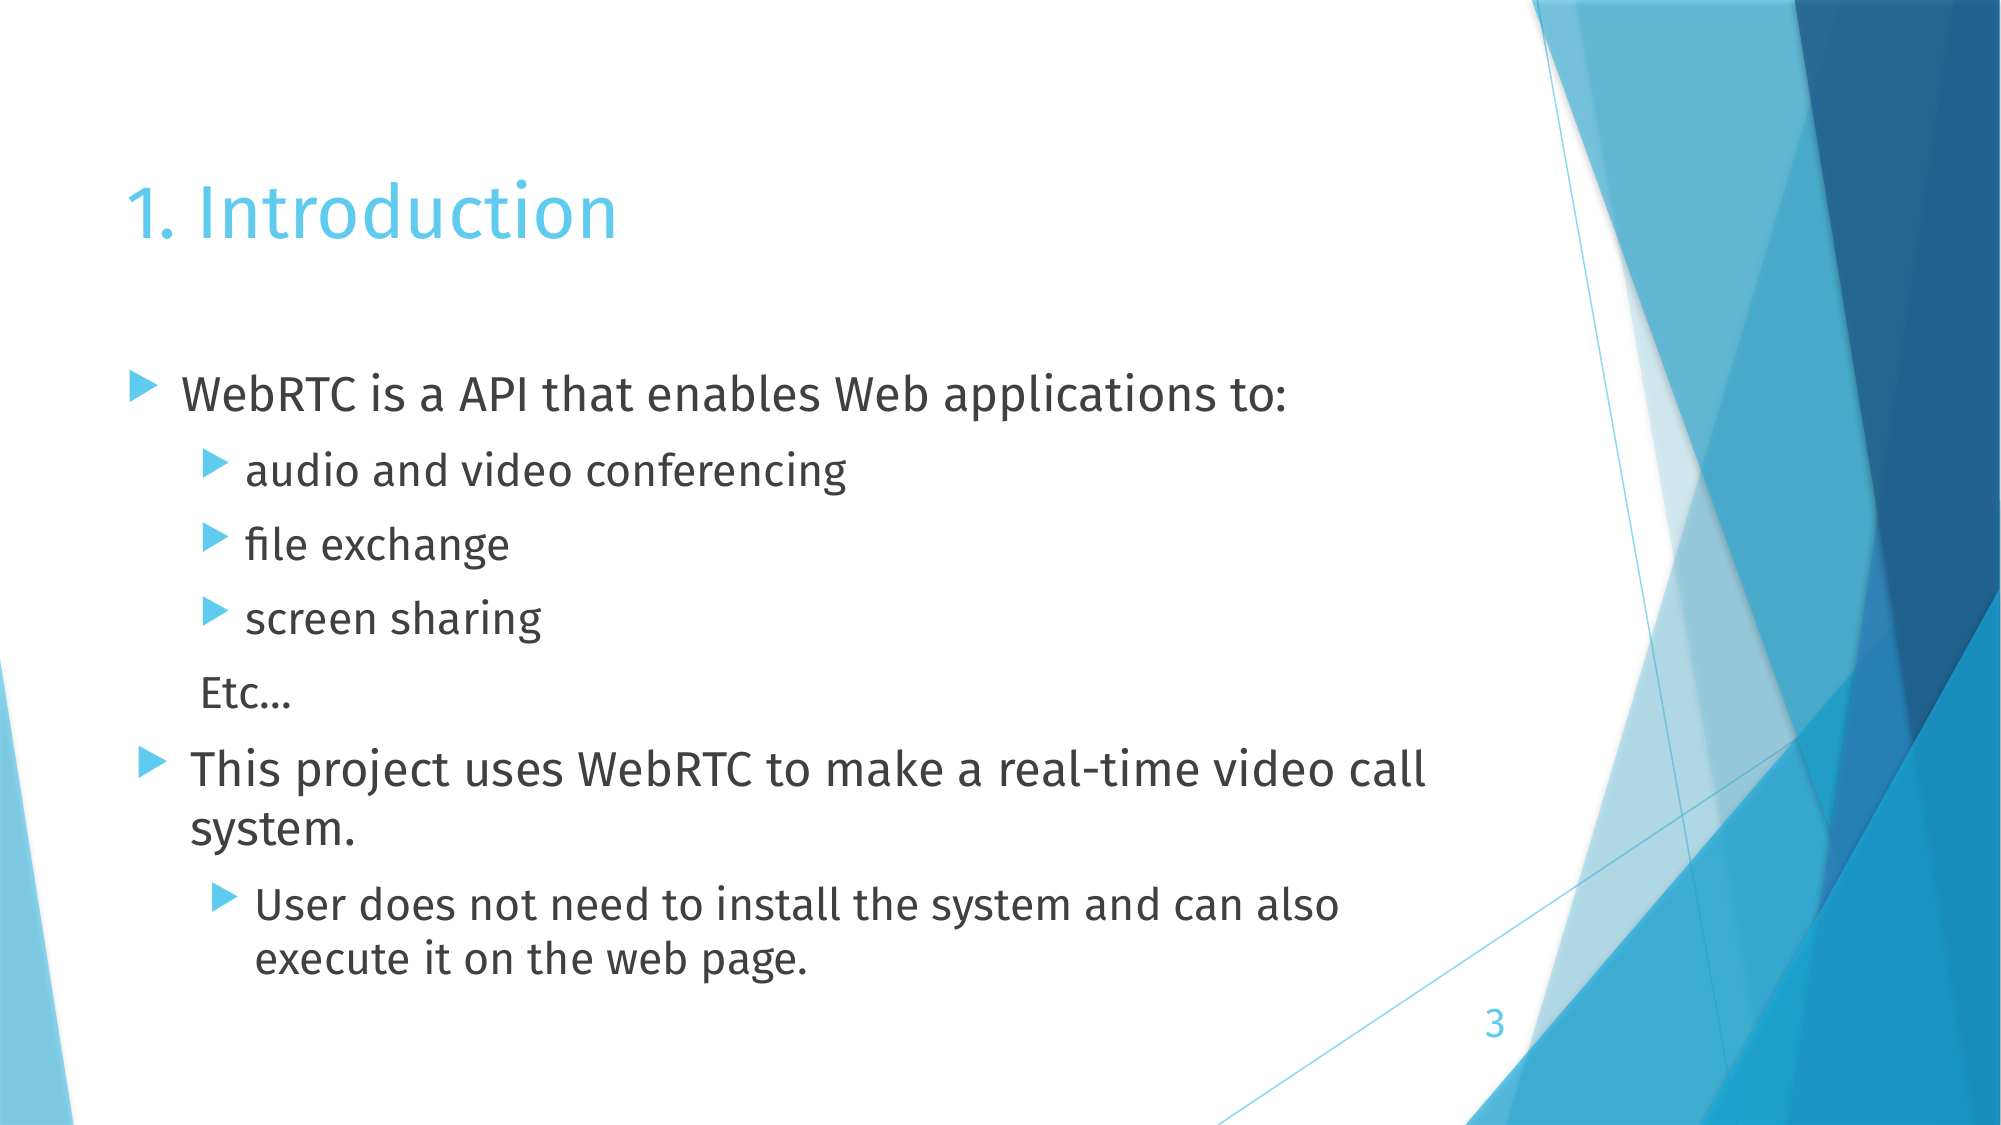

# 1. Introduction
WebRTC is a API that enables Web applications to:
audio and video conferencing
file exchange
screen sharing
Etc...
This project uses WebRTC to make a real-time video call system.
User does not need to install the system and can also execute it on the web page.
3